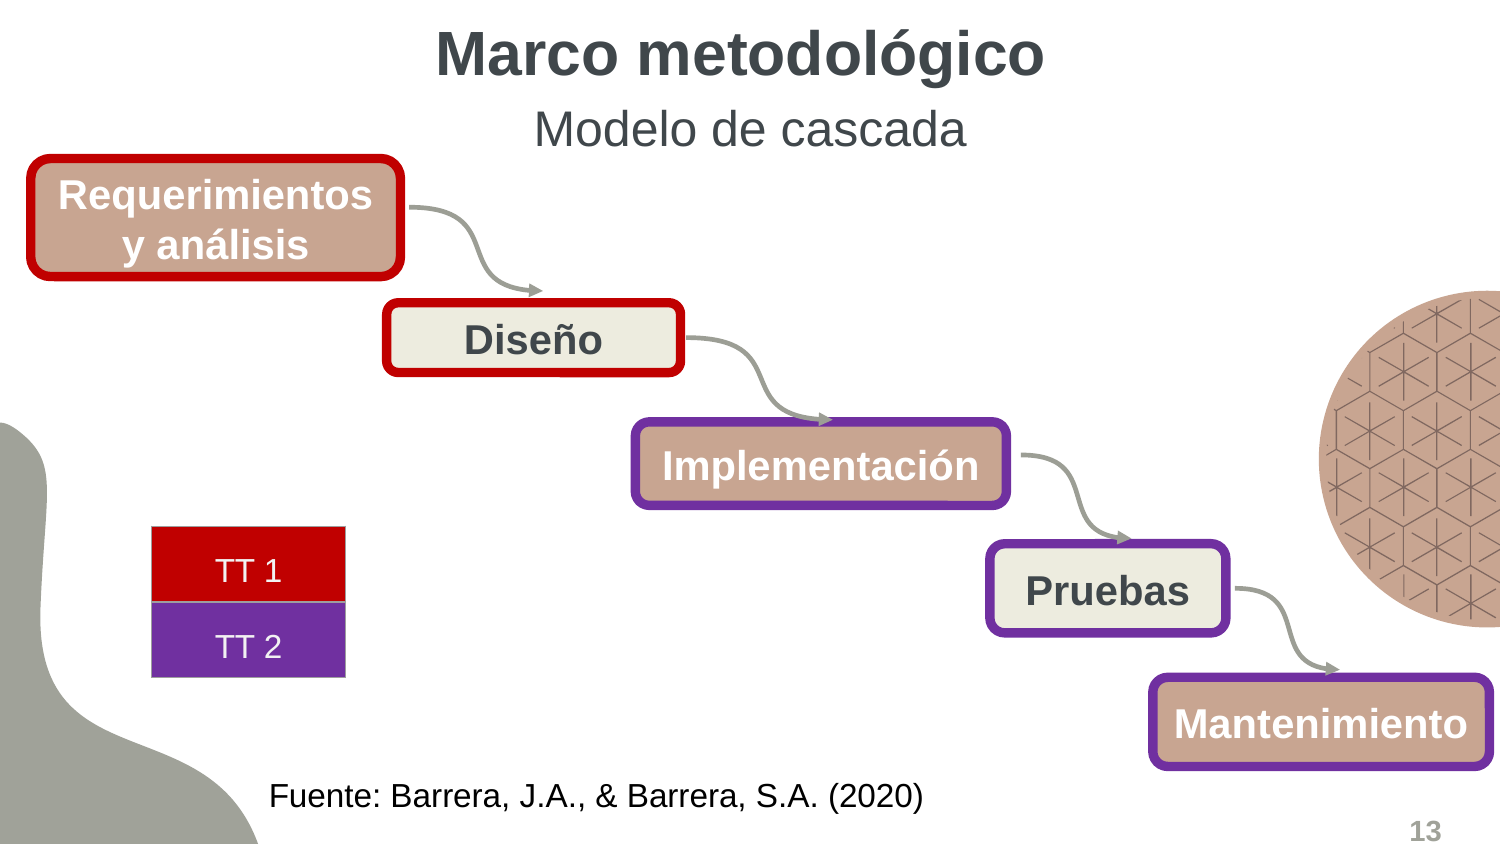

# Marco metodológico
Modelo de cascada
Requerimientos y análisis
Diseño
Implementación
| TT 1 |
| --- |
| TT 2 |
Pruebas
Mantenimiento
Fuente: Barrera, J.A., & Barrera, S.A. (2020)
13